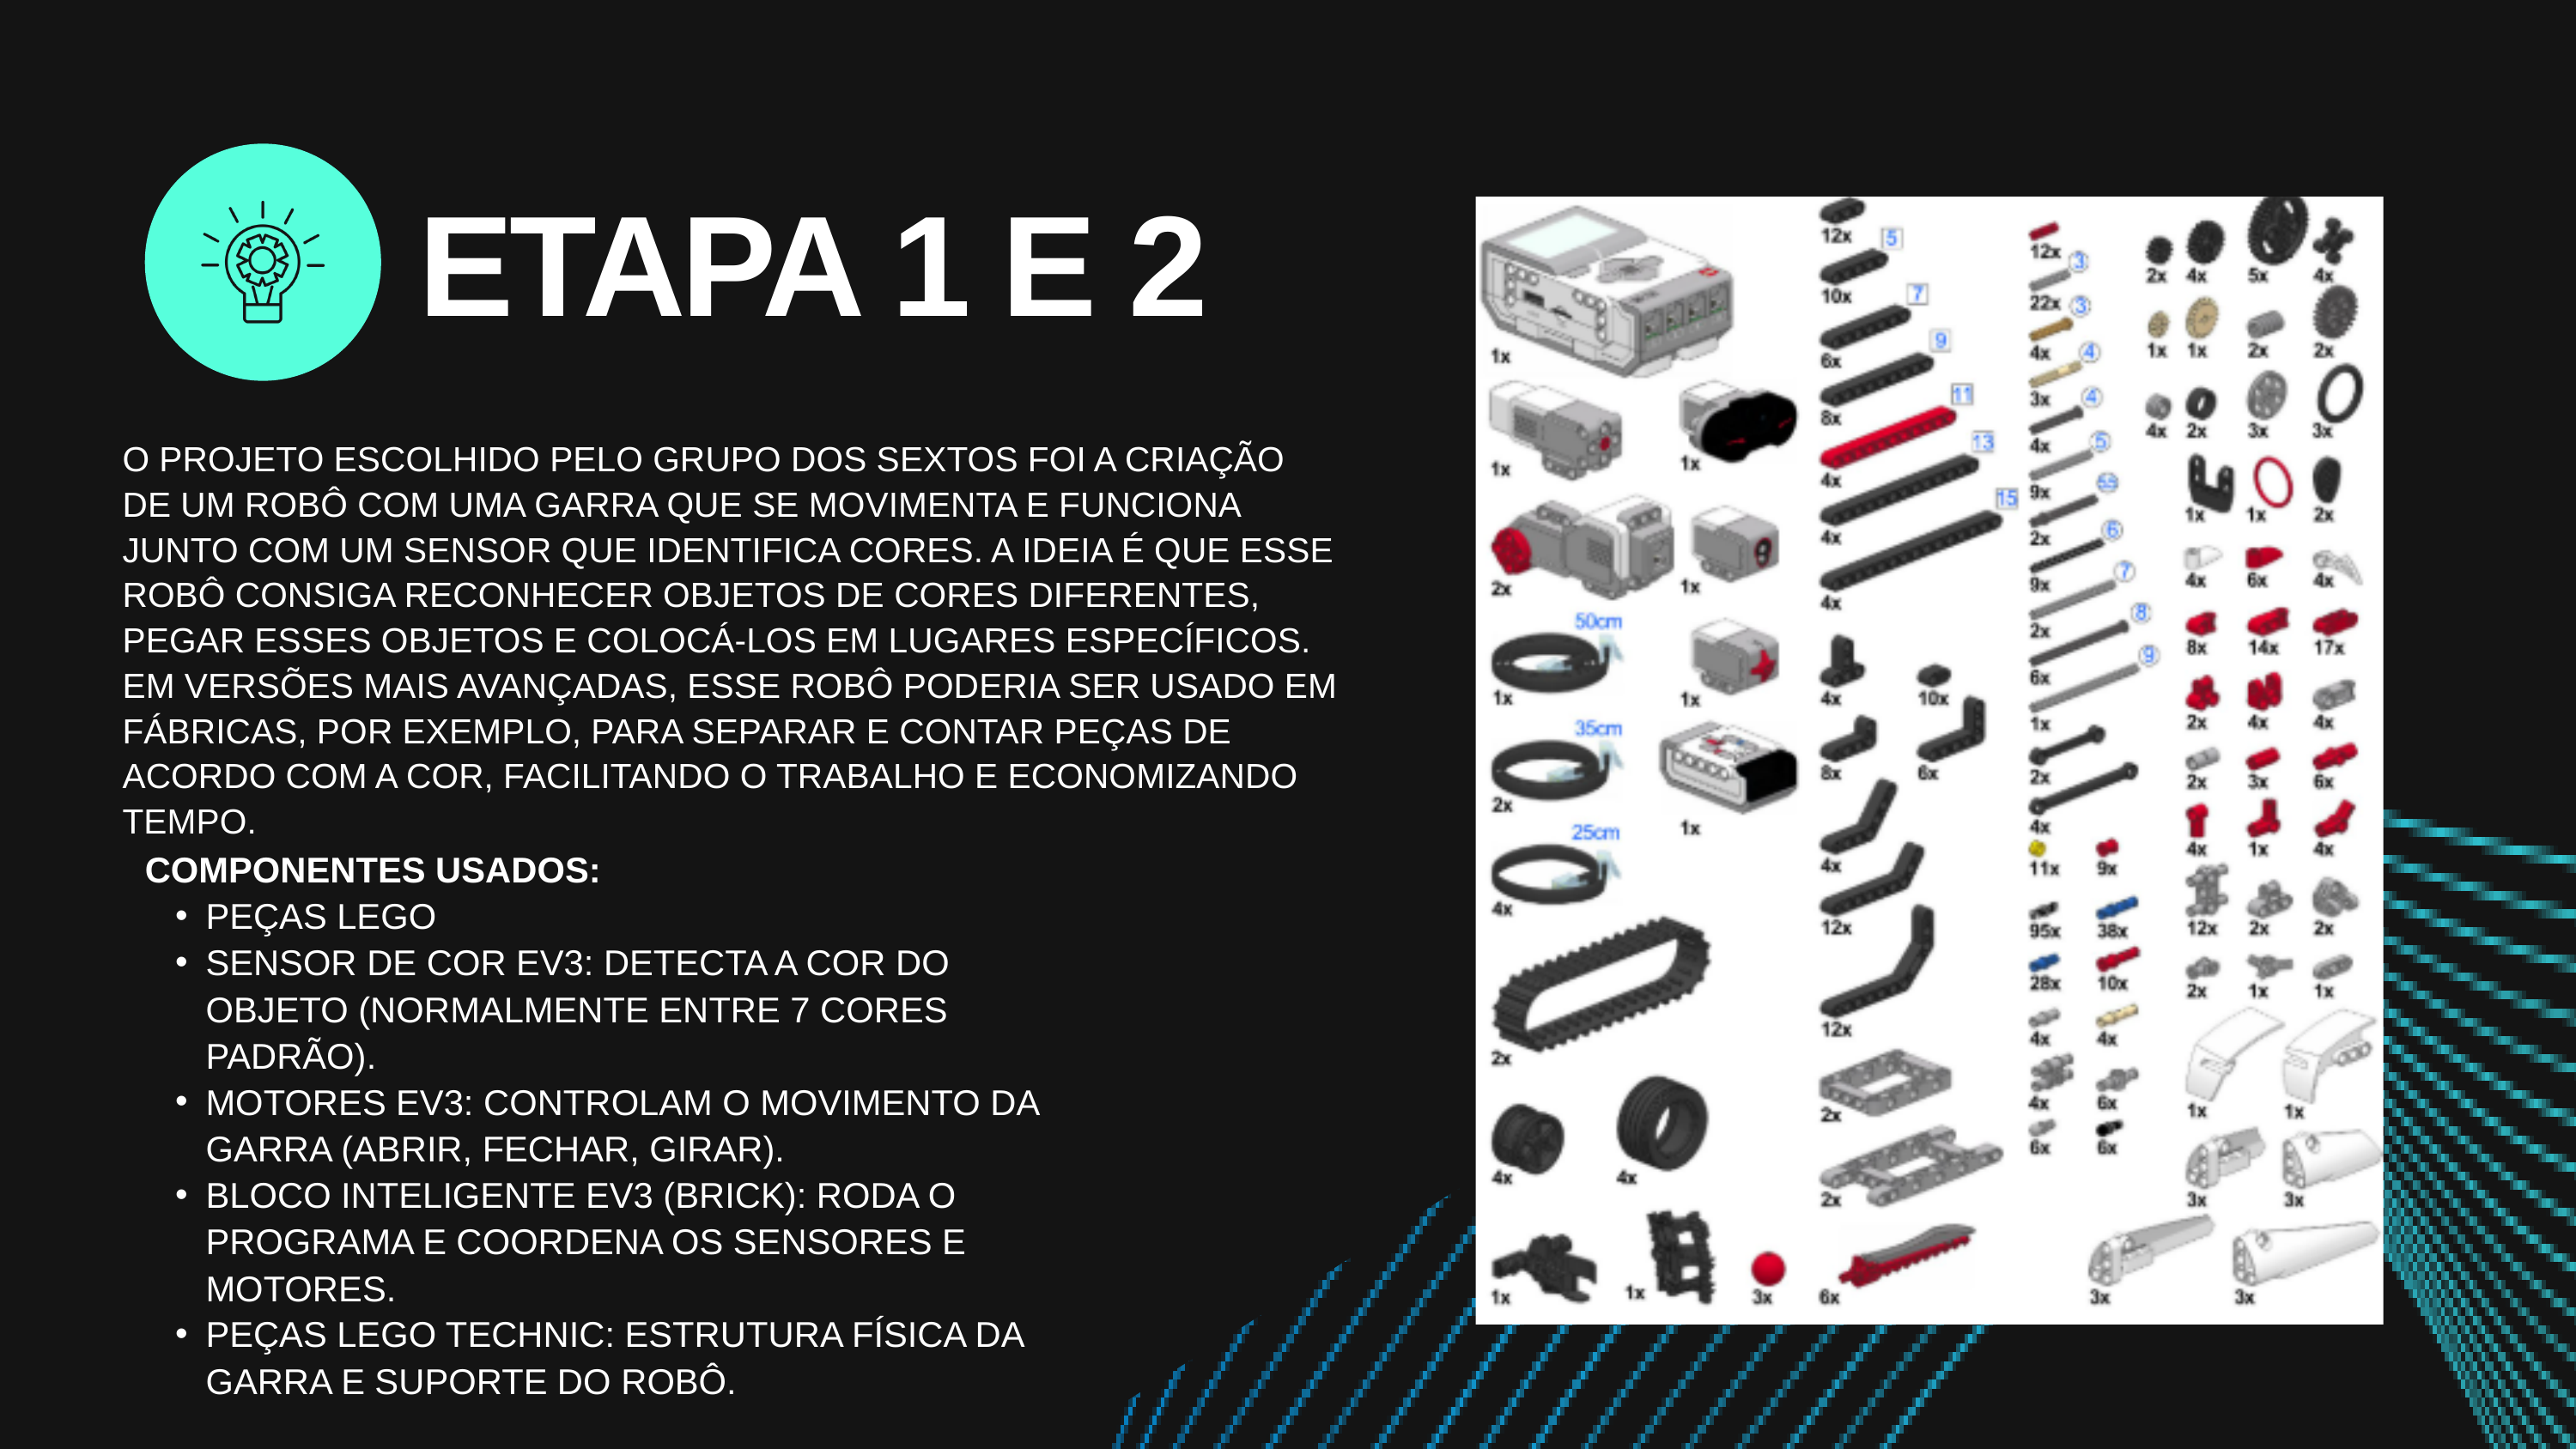

ETAPA 1 E 2

O PROJETO ESCOLHIDO PELO GRUPO DOS SEXTOS FOI A CRIAÇÃO DE UM ROBÔ COM UMA GARRA QUE SE MOVIMENTA E FUNCIONA JUNTO COM UM SENSOR QUE IDENTIFICA CORES. A IDEIA É QUE ESSE ROBÔ CONSIGA RECONHECER OBJETOS DE CORES DIFERENTES, PEGAR ESSES OBJETOS E COLOCÁ-LOS EM LUGARES ESPECÍFICOS. EM VERSÕES MAIS AVANÇADAS, ESSE ROBÔ PODERIA SER USADO EM FÁBRICAS, POR EXEMPLO, PARA SEPARAR E CONTAR PEÇAS DE ACORDO COM A COR, FACILITANDO O TRABALHO E ECONOMIZANDO TEMPO.

COMPONENTES USADOS:
PEÇAS LEGO
SENSOR DE COR EV3: DETECTA A COR DO OBJETO (NORMALMENTE ENTRE 7 CORES PADRÃO).
MOTORES EV3: CONTROLAM O MOVIMENTO DA GARRA (ABRIR, FECHAR, GIRAR).
BLOCO INTELIGENTE EV3 (BRICK): RODA O PROGRAMA E COORDENA OS SENSORES E MOTORES.
PEÇAS LEGO TECHNIC: ESTRUTURA FÍSICA DA GARRA E SUPORTE DO ROBÔ.